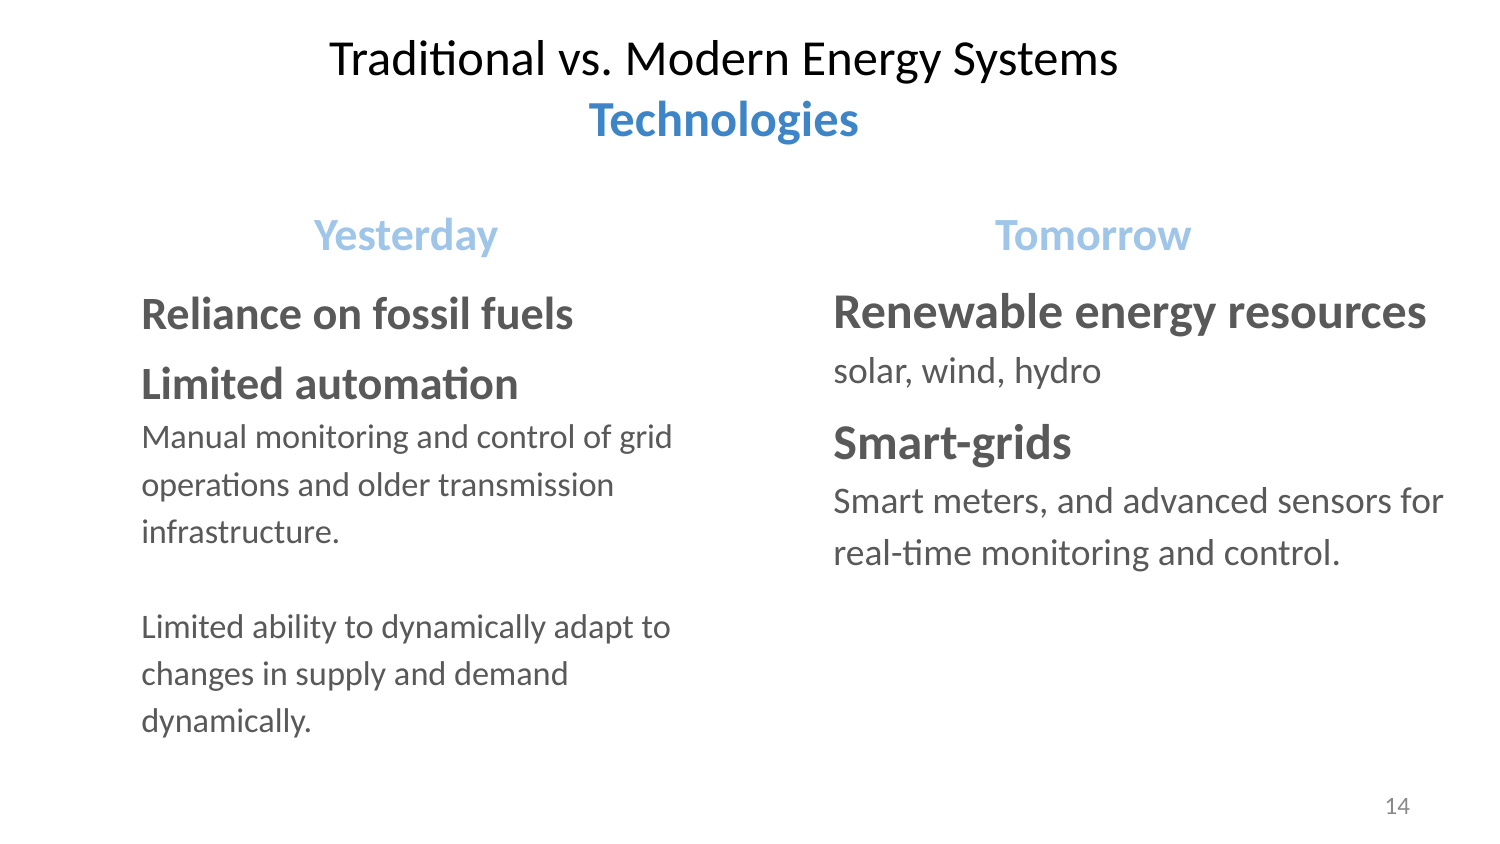

# Traditional vs. Modern Energy Systems Technologies
Yesterday
Tomorrow
Renewable energy resources
solar, wind, hydro
Smart-grids
Smart meters, and advanced sensors for real-time monitoring and control.

Reliance on fossil fuels
Limited automation
Manual monitoring and control of grid operations and older transmission infrastructure.
Limited ability to dynamically adapt to changes in supply and demand dynamically.

14